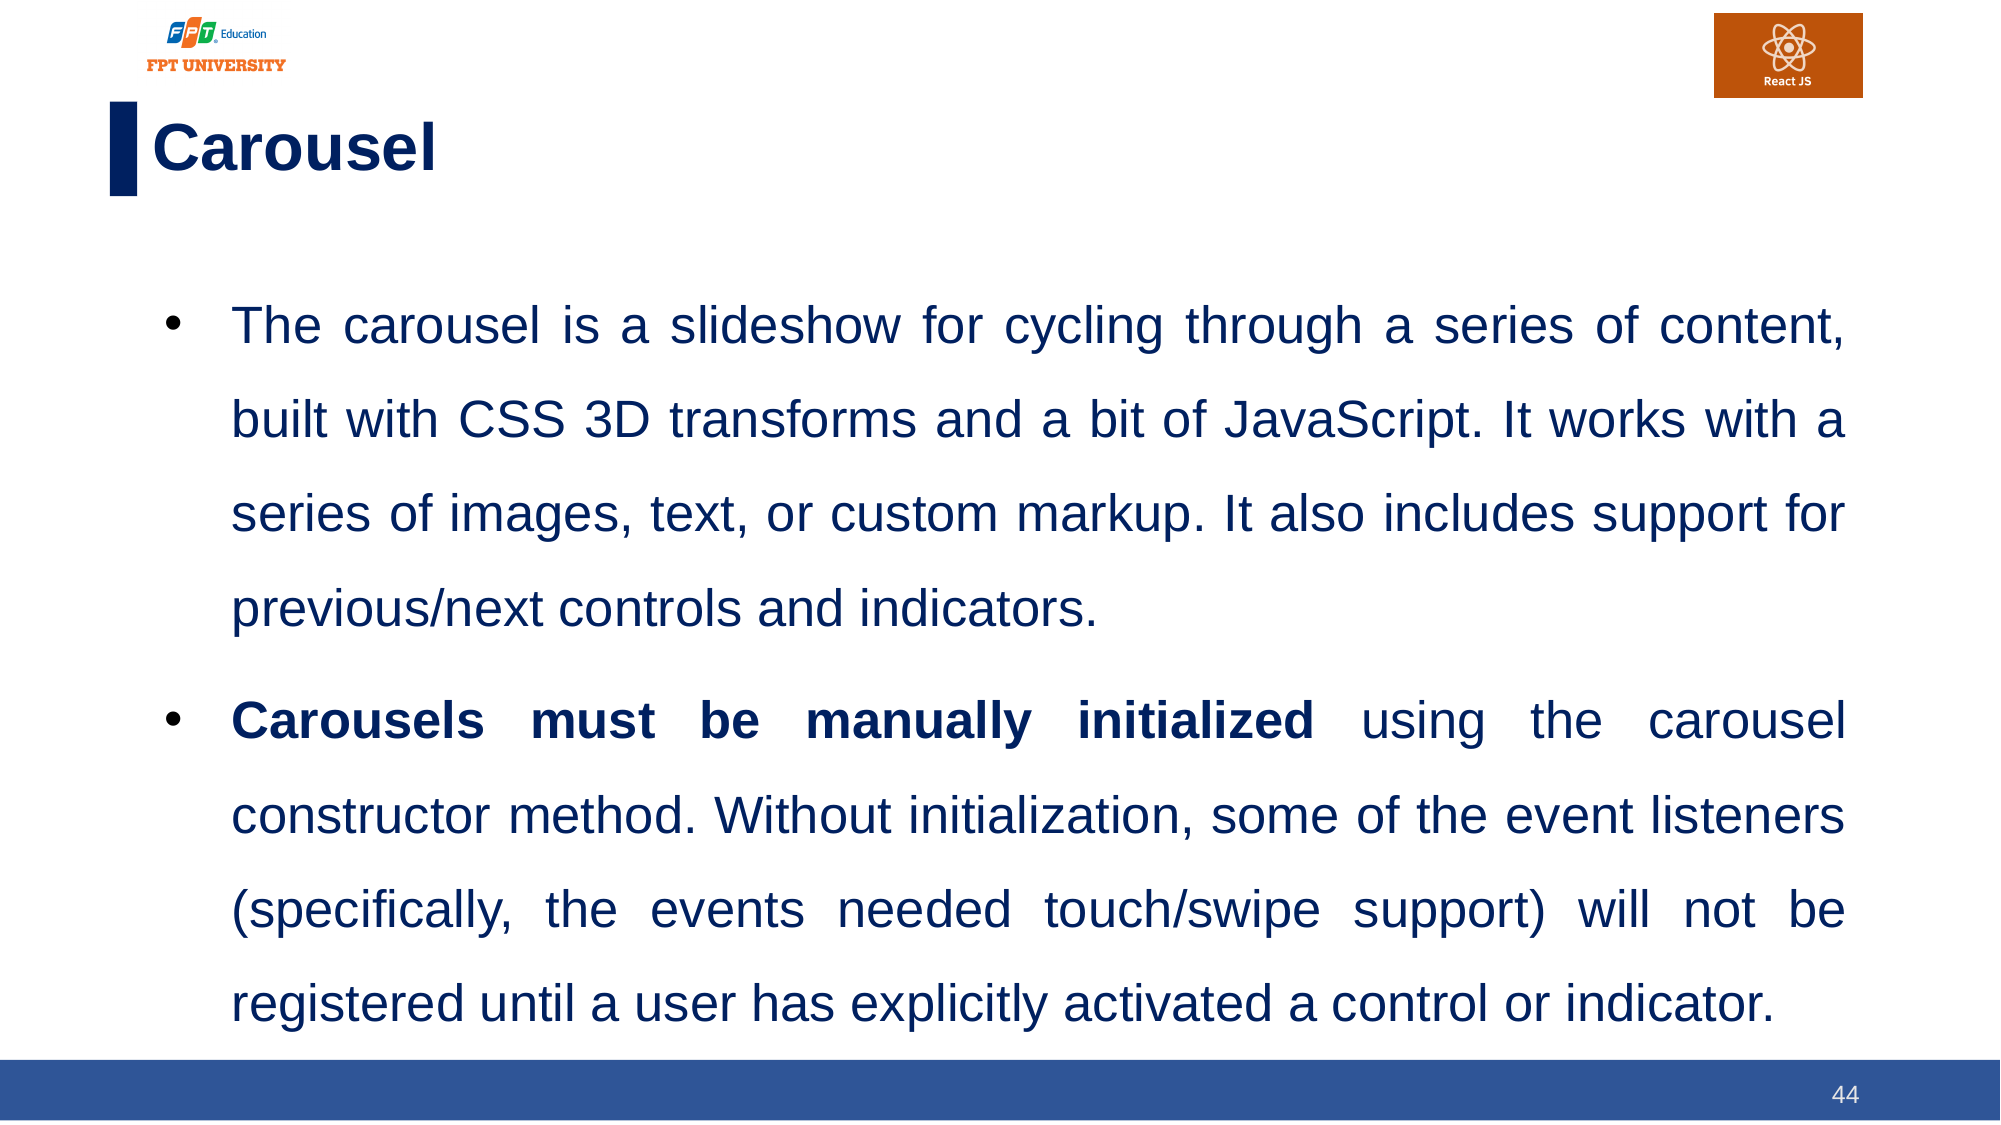

# Carousel
The carousel is a slideshow for cycling through a series of content, built with CSS 3D transforms and a bit of JavaScript. It works with a series of images, text, or custom markup. It also includes support for previous/next controls and indicators.
Carousels must be manually initialized using the carousel constructor method. Without initialization, some of the event listeners (specifically, the events needed touch/swipe support) will not be registered until a user has explicitly activated a control or indicator.
44